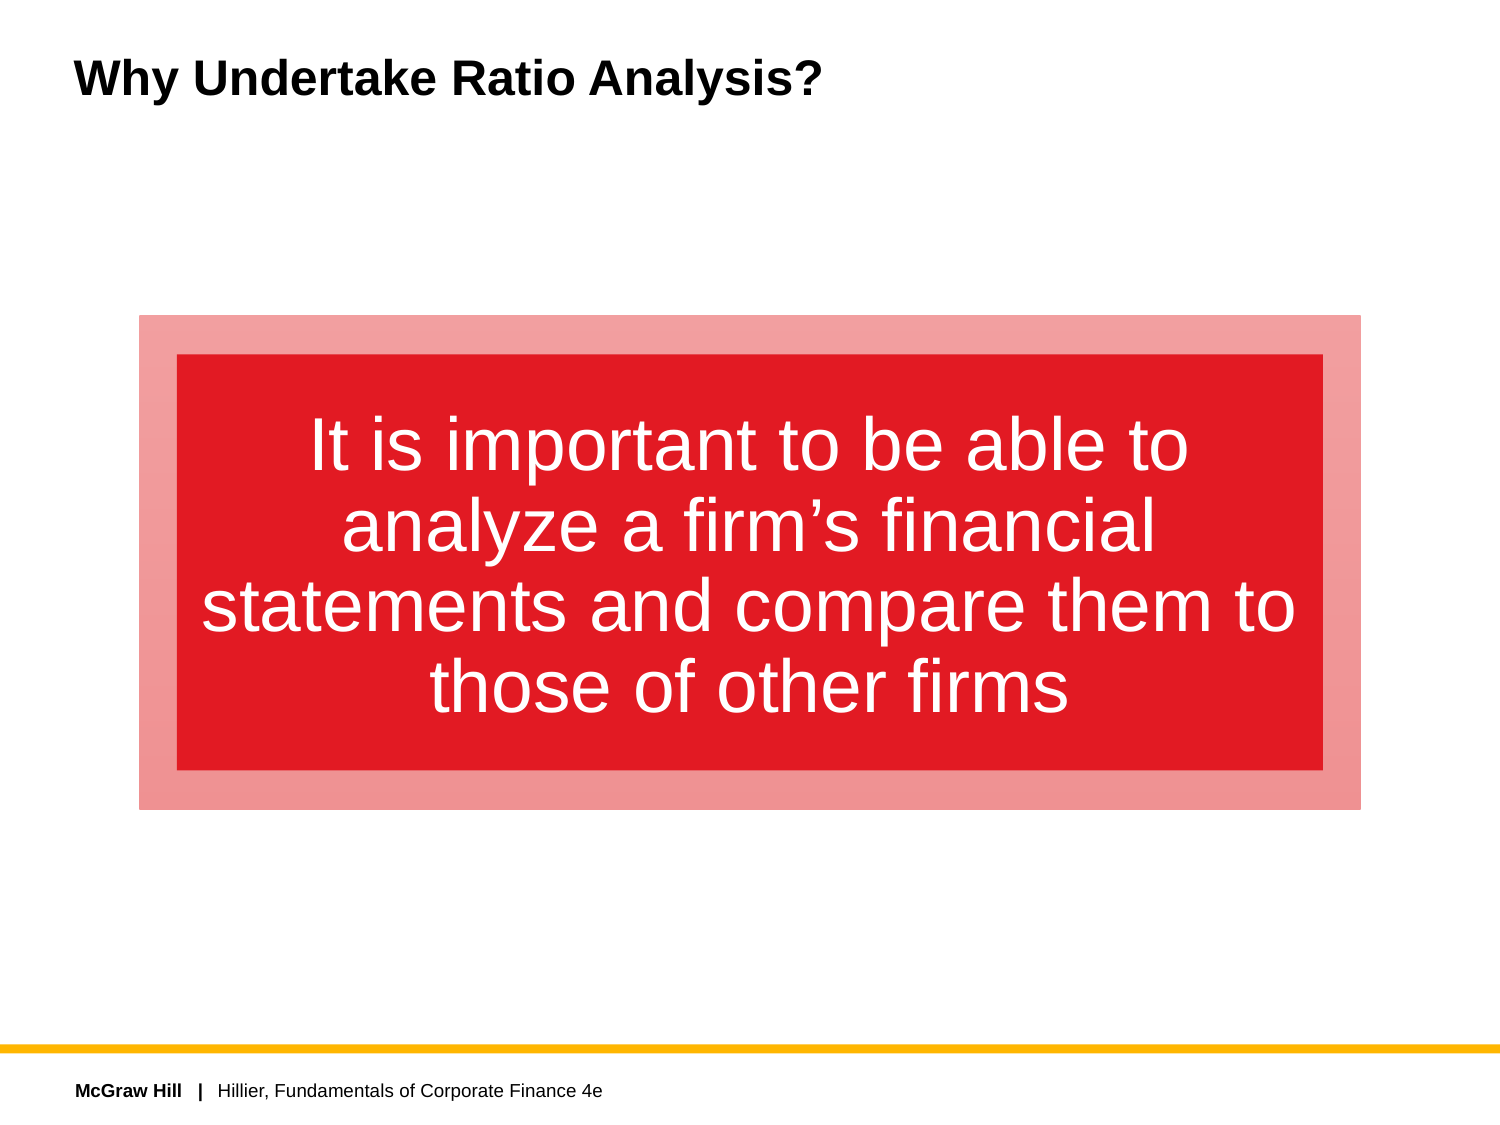

# Why Undertake Ratio Analysis?

It is important to be able to analyze a firm’s financial statements and compare them to those of other firms

Hillier, Fundamentals of Corporate Finance 4e